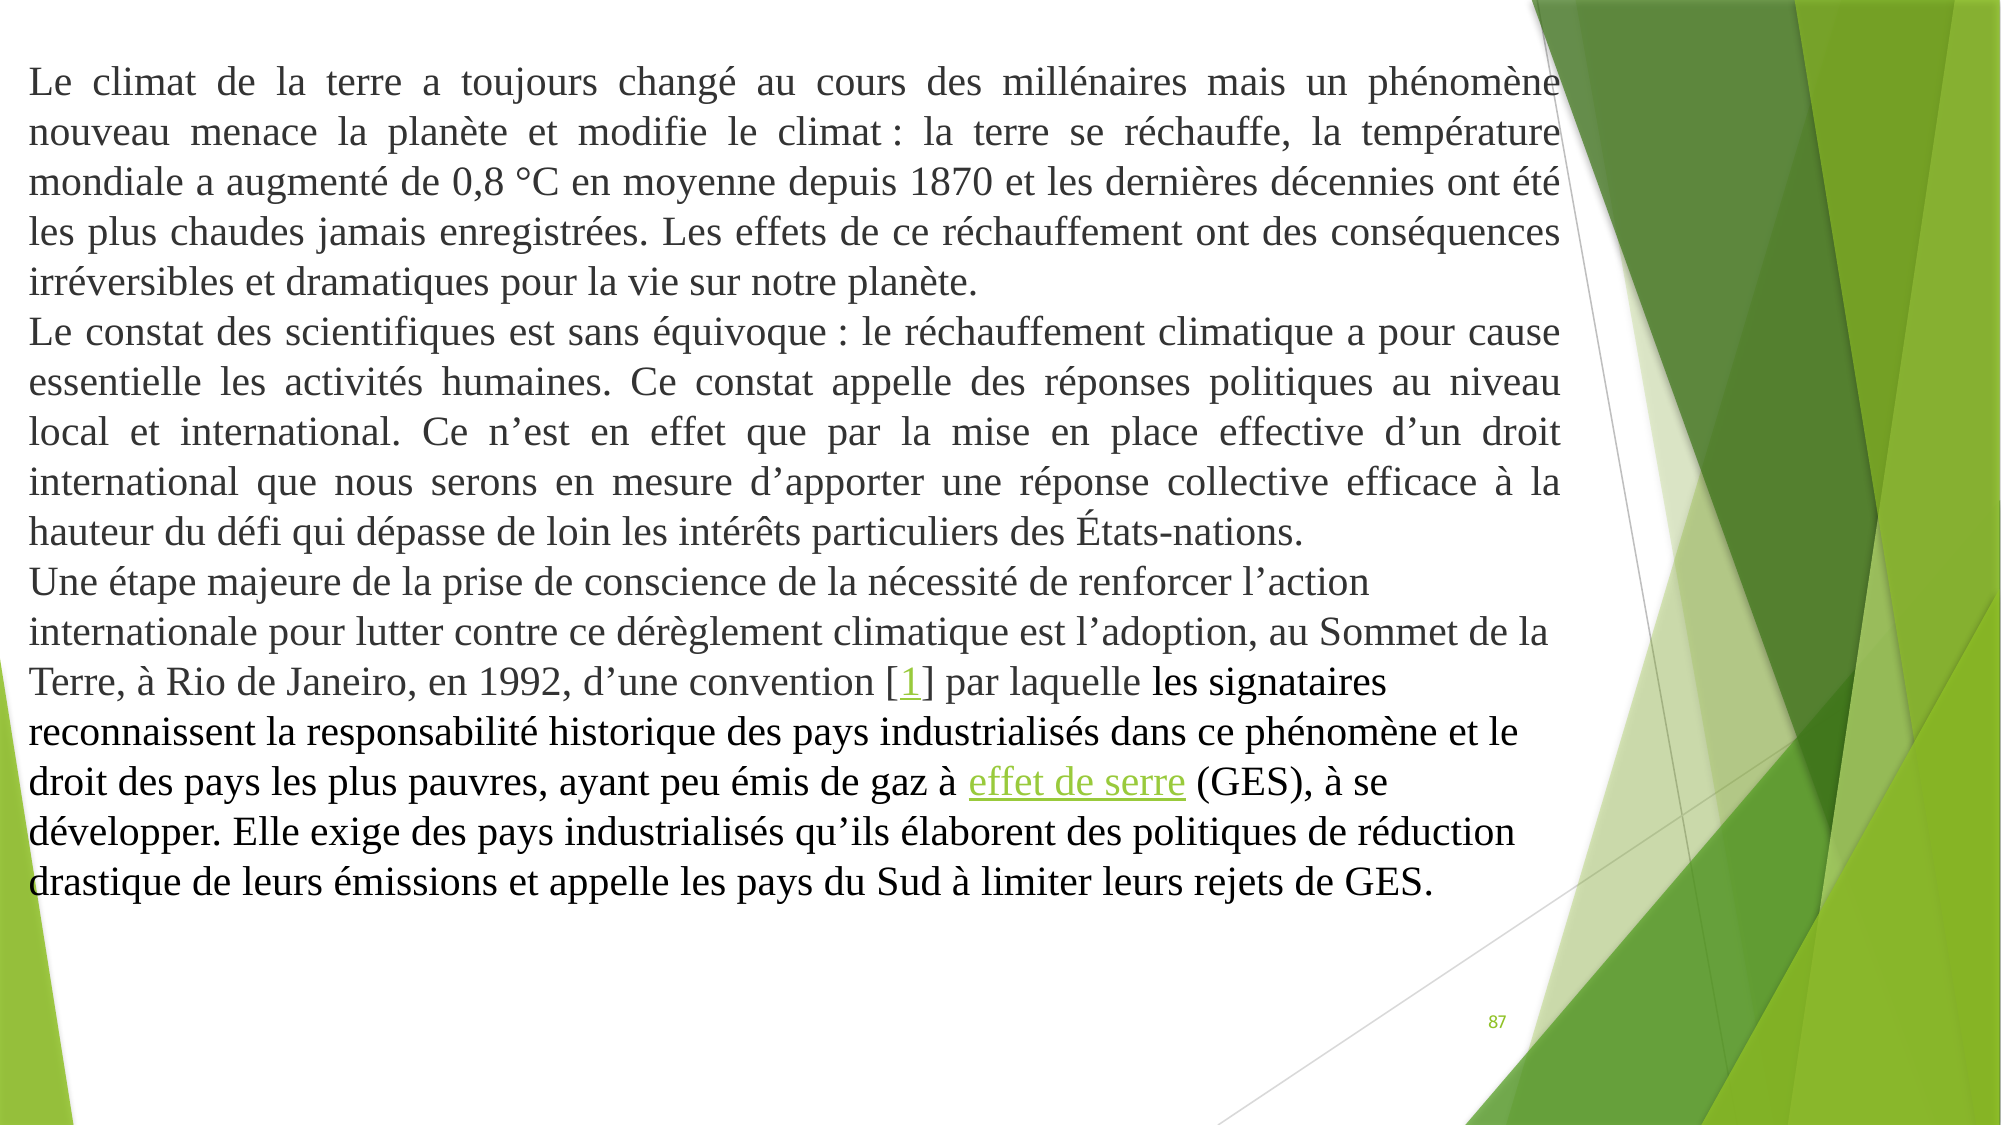

Le climat de la terre a toujours changé au cours des millénaires mais un phénomène nouveau menace la planète et modifie le climat : la terre se réchauffe, la température mondiale a augmenté de 0,8 °C en moyenne depuis 1870 et les dernières décennies ont été les plus chaudes jamais enregistrées. Les effets de ce réchauffement ont des conséquences irréversibles et dramatiques pour la vie sur notre planète.
Le constat des scientifiques est sans équivoque : le réchauffement climatique a pour cause essentielle les activités humaines. Ce constat appelle des réponses politiques au niveau local et international. Ce n’est en effet que par la mise en place effective d’un droit international que nous serons en mesure d’apporter une réponse collective efficace à la hauteur du défi qui dépasse de loin les intérêts particuliers des États-nations.
Une étape majeure de la prise de conscience de la nécessité de renforcer l’action internationale pour lutter contre ce dérèglement climatique est l’adoption, au Sommet de la Terre, à Rio de Janeiro, en 1992, d’une convention [1] par laquelle les signataires reconnaissent la responsabilité historique des pays industrialisés dans ce phénomène et le droit des pays les plus pauvres, ayant peu émis de gaz à effet de serre (GES), à se développer. Elle exige des pays industrialisés qu’ils élaborent des politiques de réduction drastique de leurs émissions et appelle les pays du Sud à limiter leurs rejets de GES.
87